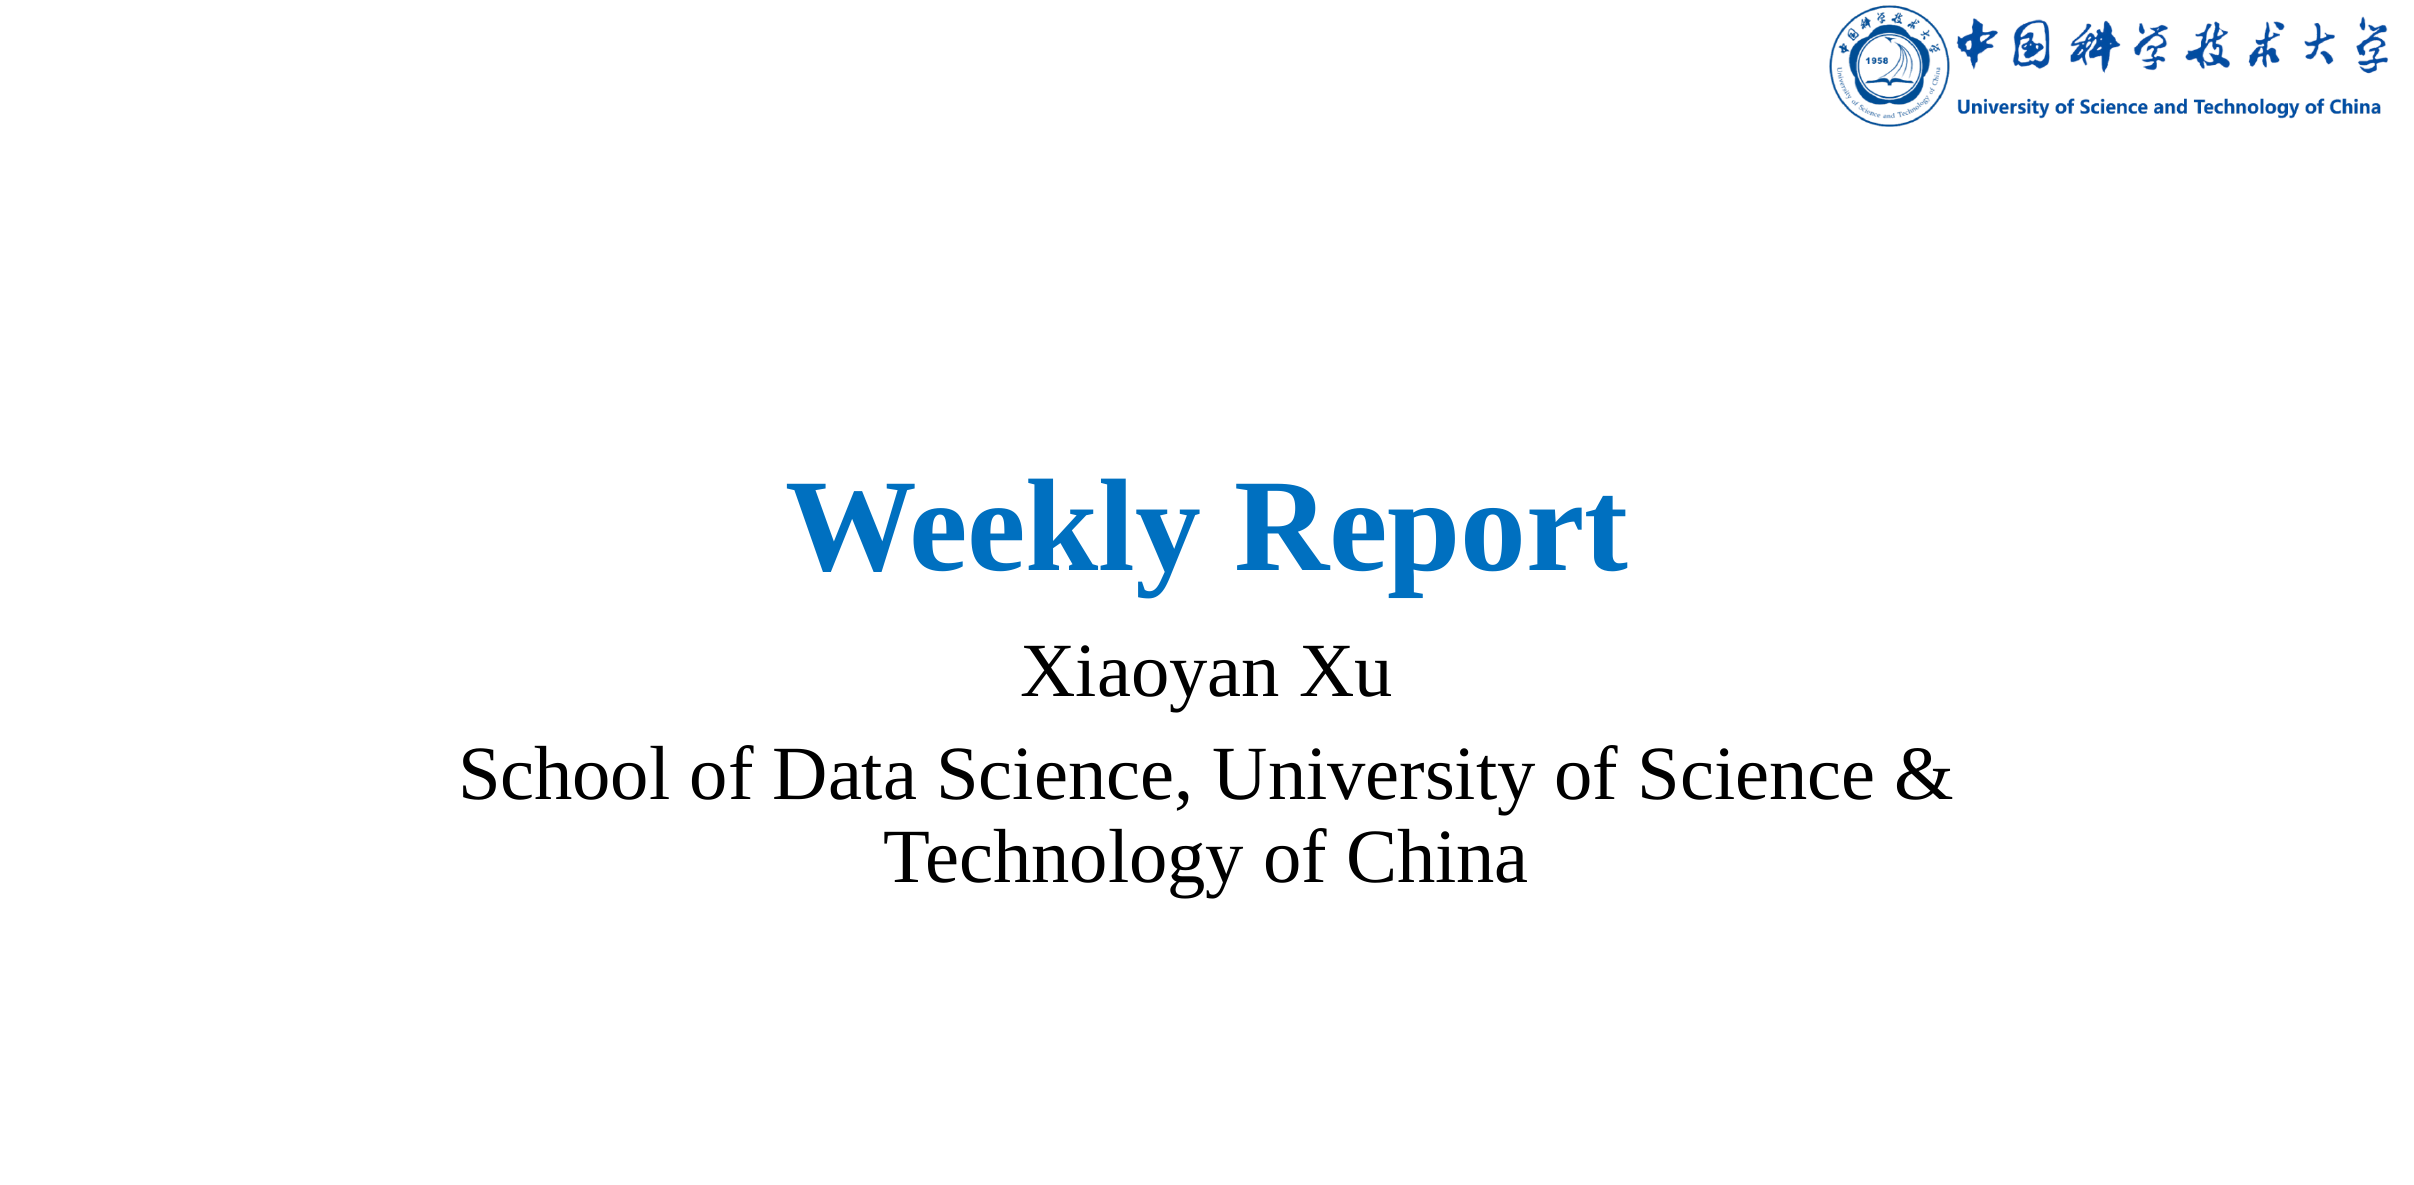

# Weekly Report
Xiaoyan Xu
School of Data Science, University of Science & Technology of China